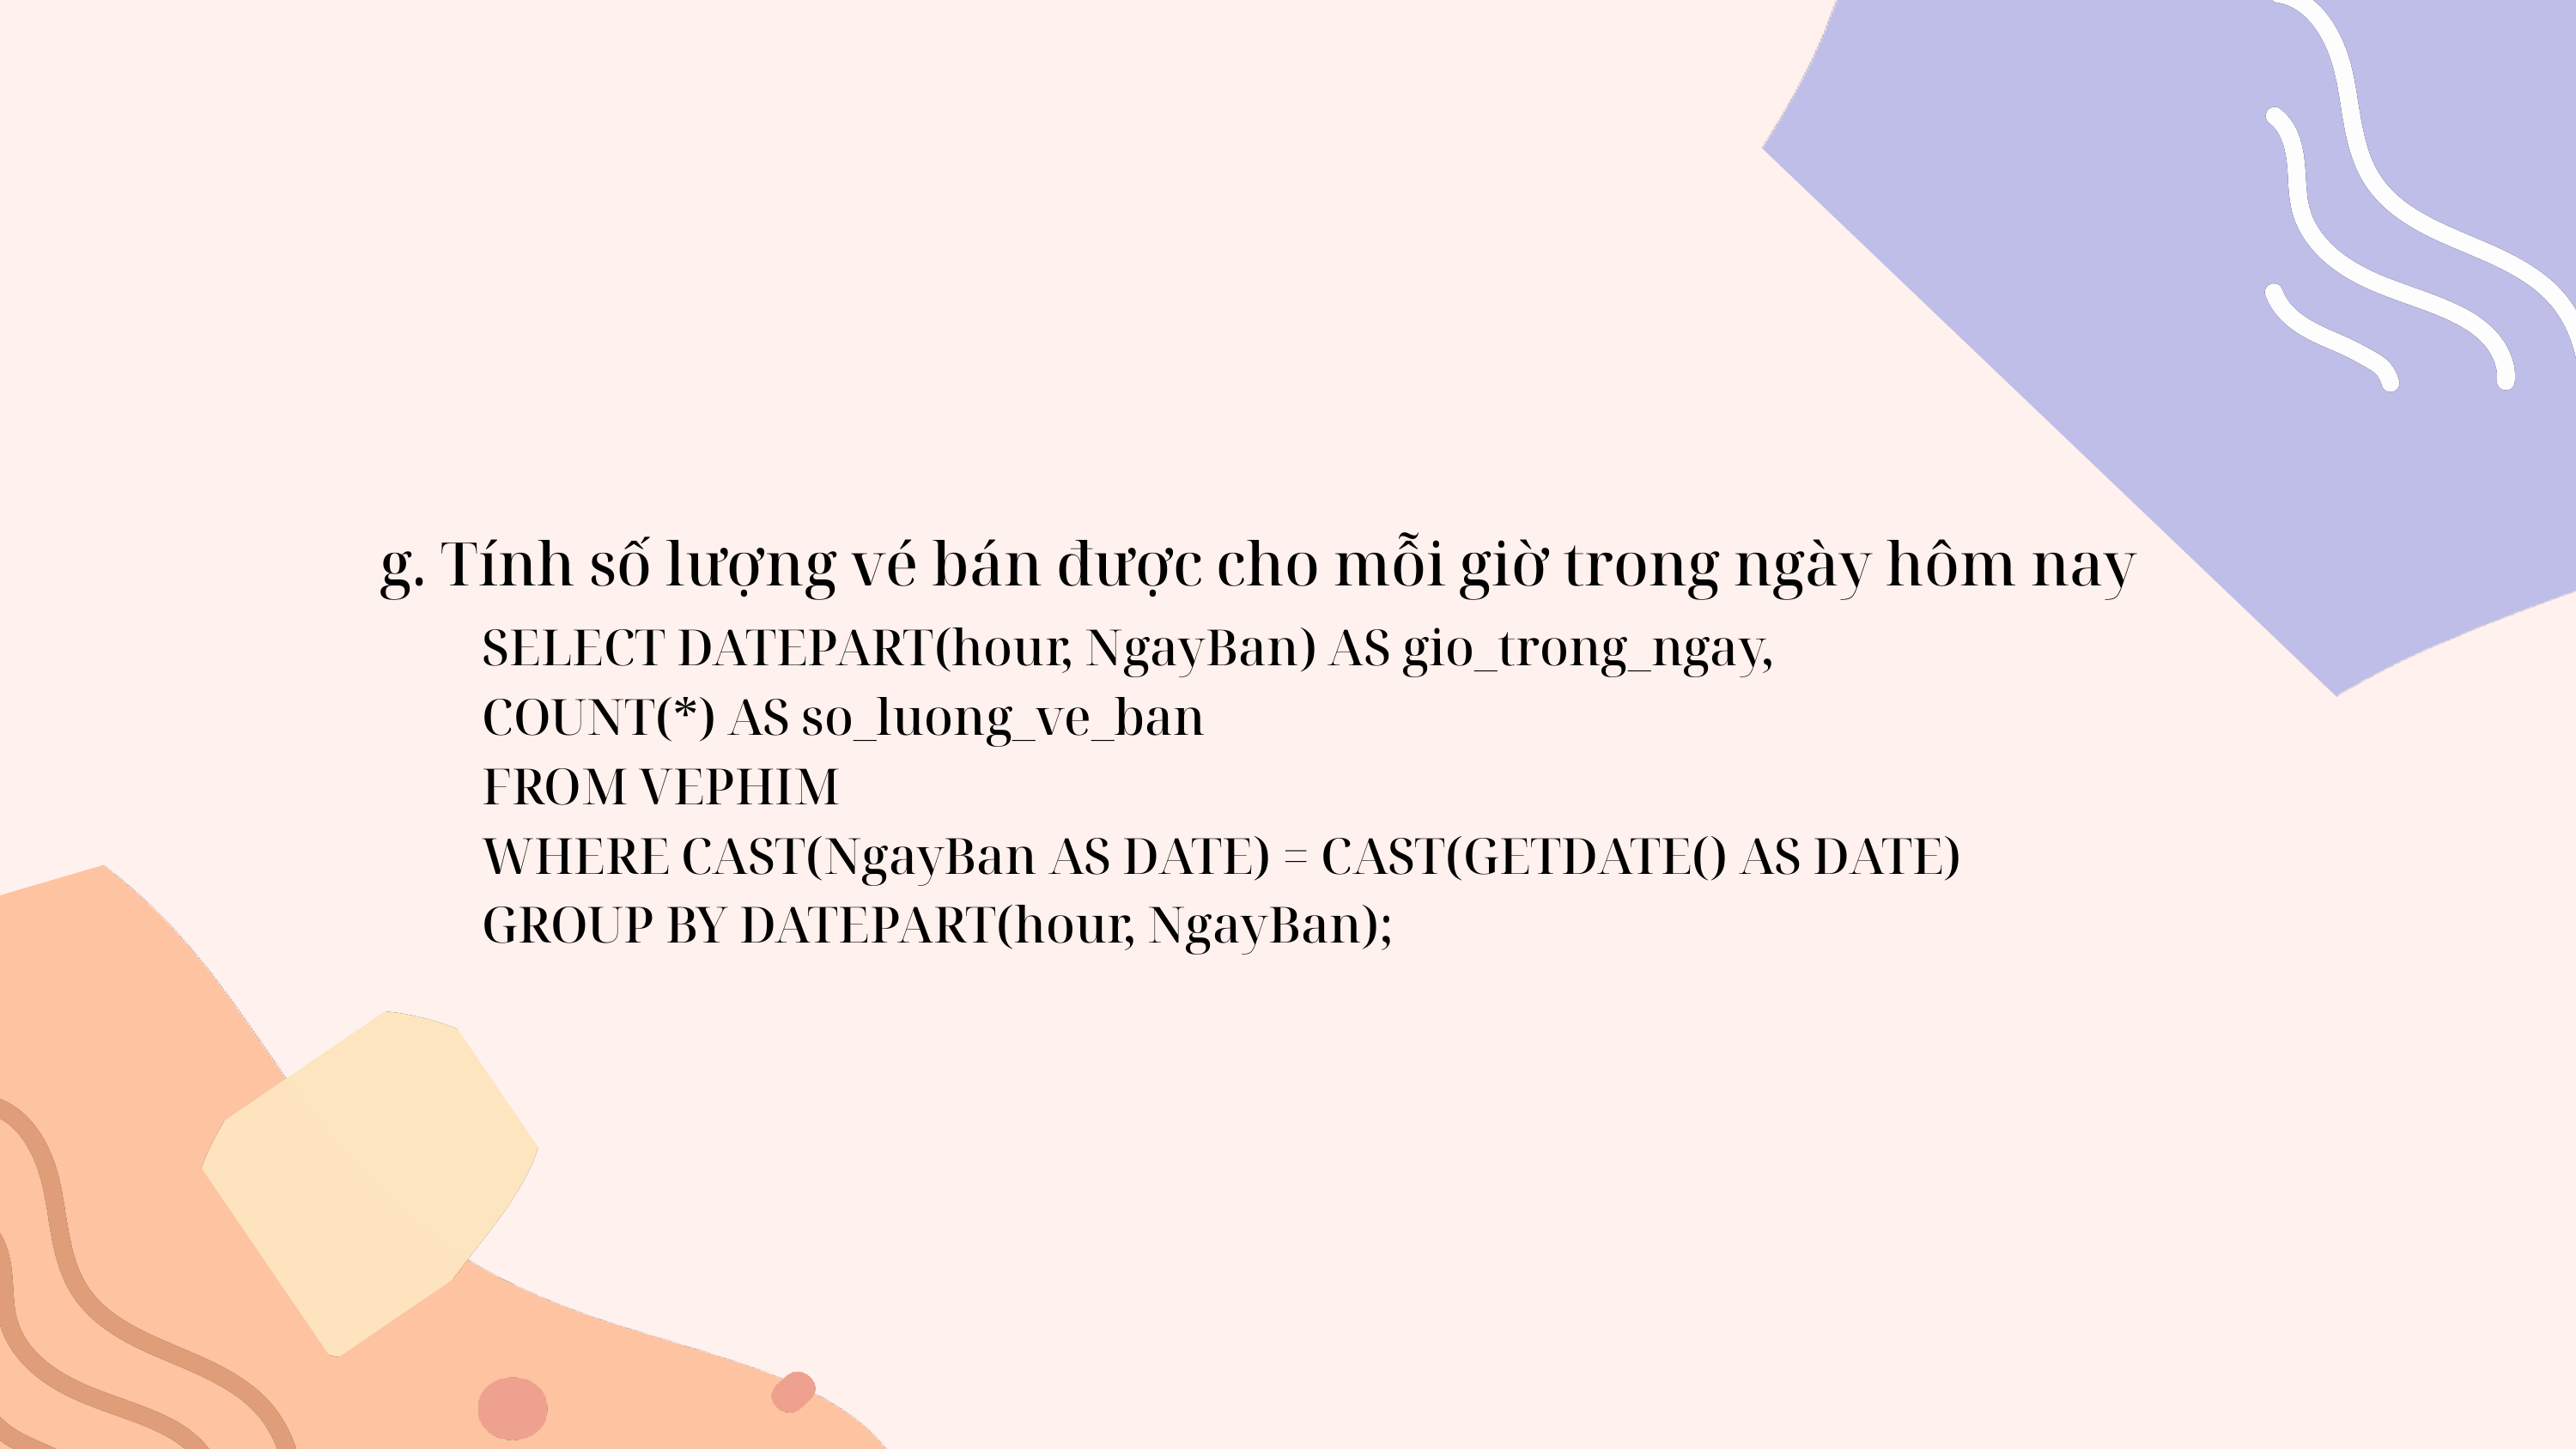

g. Tính số lượng vé bán được cho mỗi giờ trong ngày hôm nay
SELECT DATEPART(hour, NgayBan) AS gio_trong_ngay, COUNT(*) AS so_luong_ve_ban
FROM VEPHIM
WHERE CAST(NgayBan AS DATE) = CAST(GETDATE() AS DATE)
GROUP BY DATEPART(hour, NgayBan);